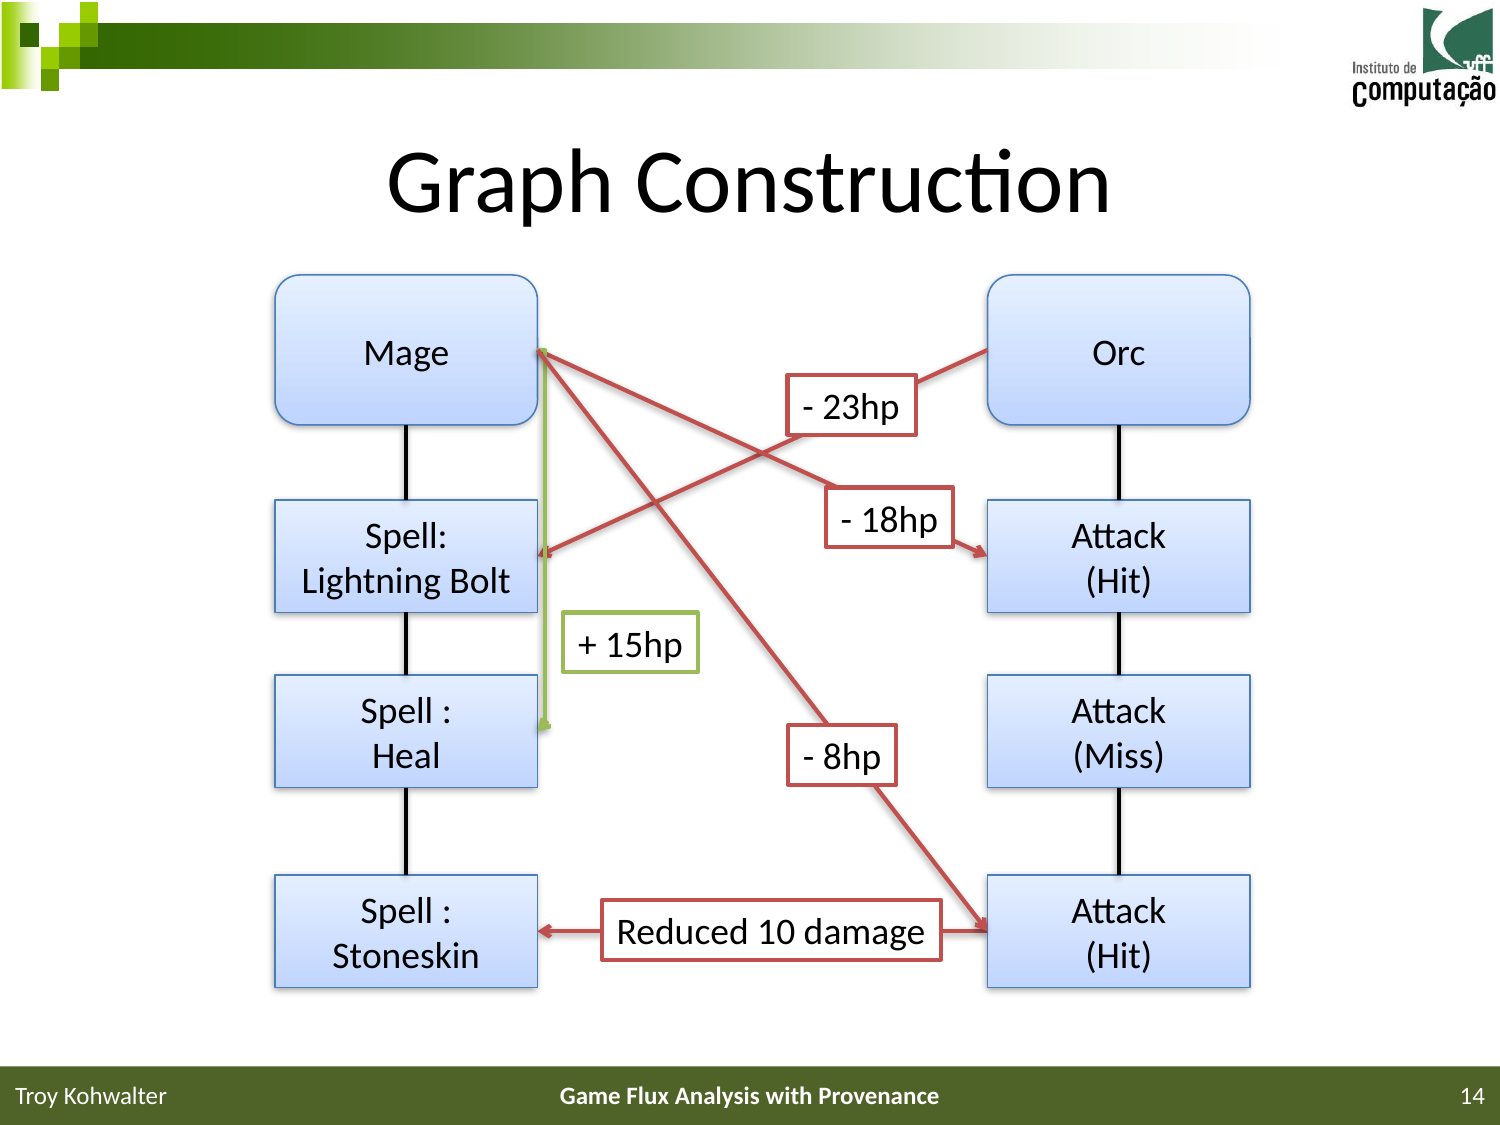

# Graph Construction
Mage
Orc
- 23hp
- 18hp
Spell:
Lightning Bolt
Attack
(Hit)
+ 15hp
Spell :
Heal
Attack
(Miss)
- 8hp
Spell :
Stoneskin
Attack
(Hit)
Reduced 10 damage
Troy Kohwalter
Game Flux Analysis with Provenance
14